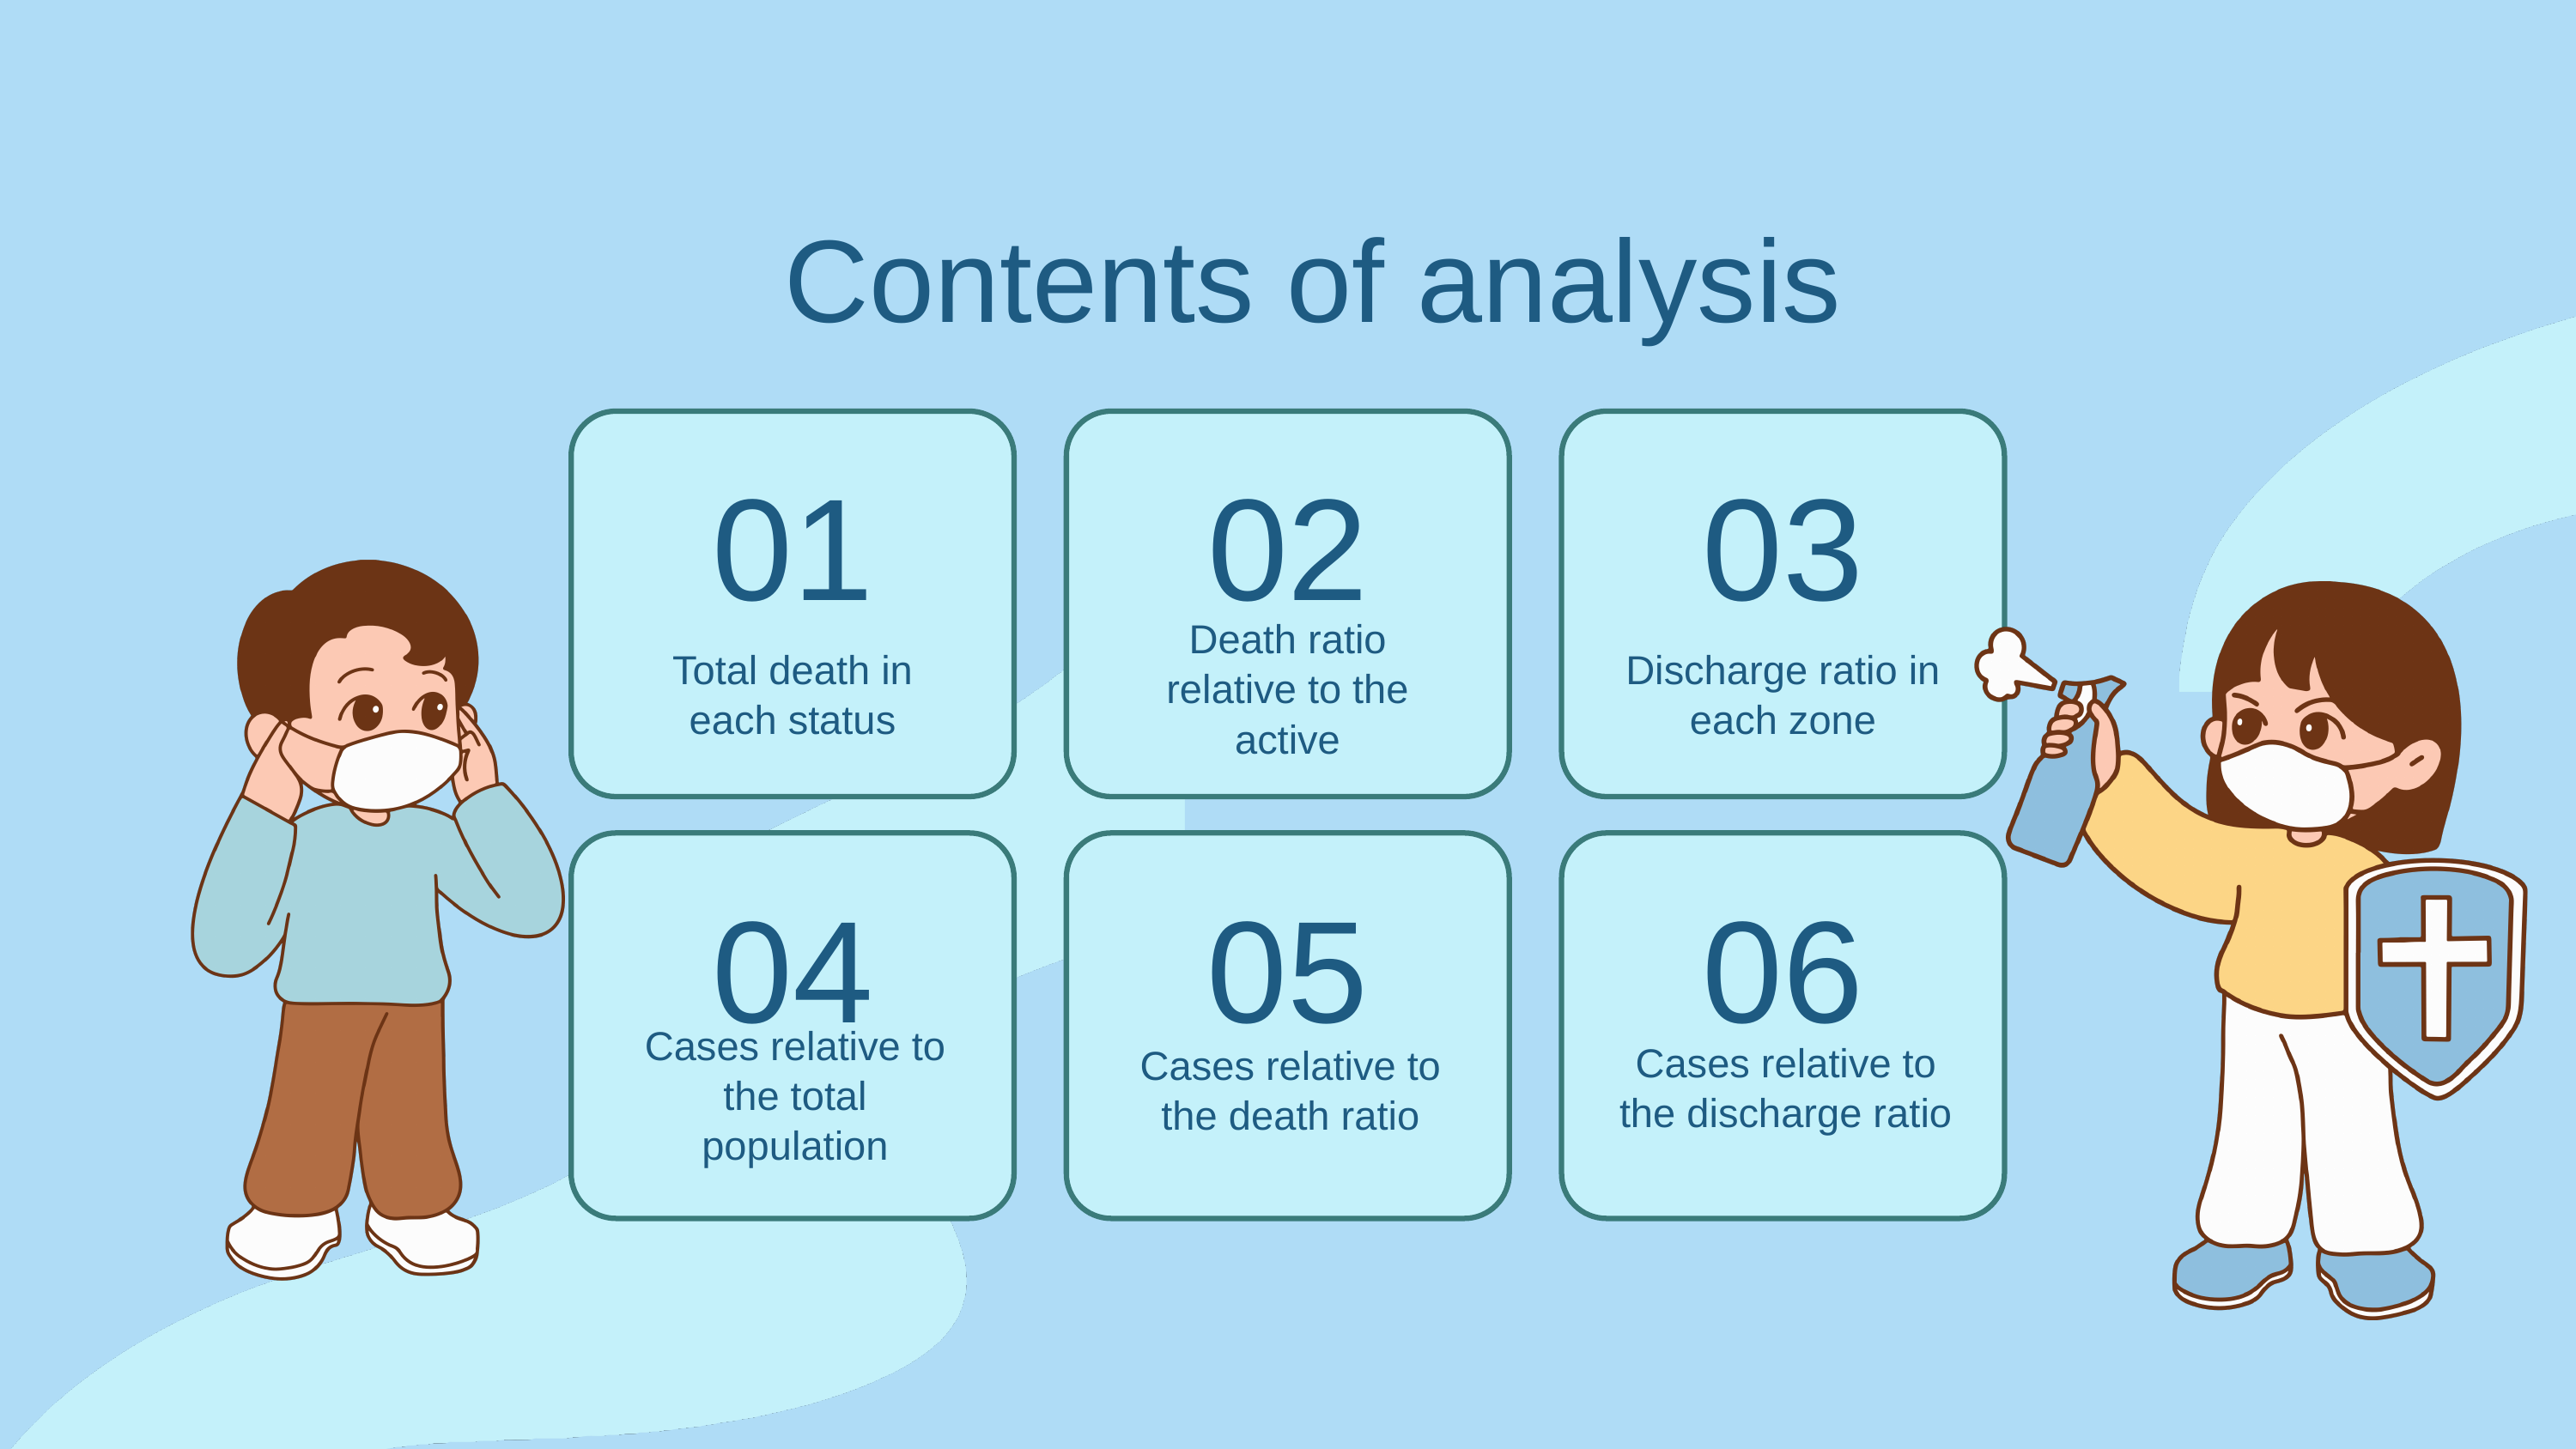

Contents of analysis

01
02
03

Death ratio relative to the active
Total death in each status
Discharge ratio in each zone

04
05
06
Cases relative to the total population
Cases relative to the discharge ratio
Cases relative to the death ratio